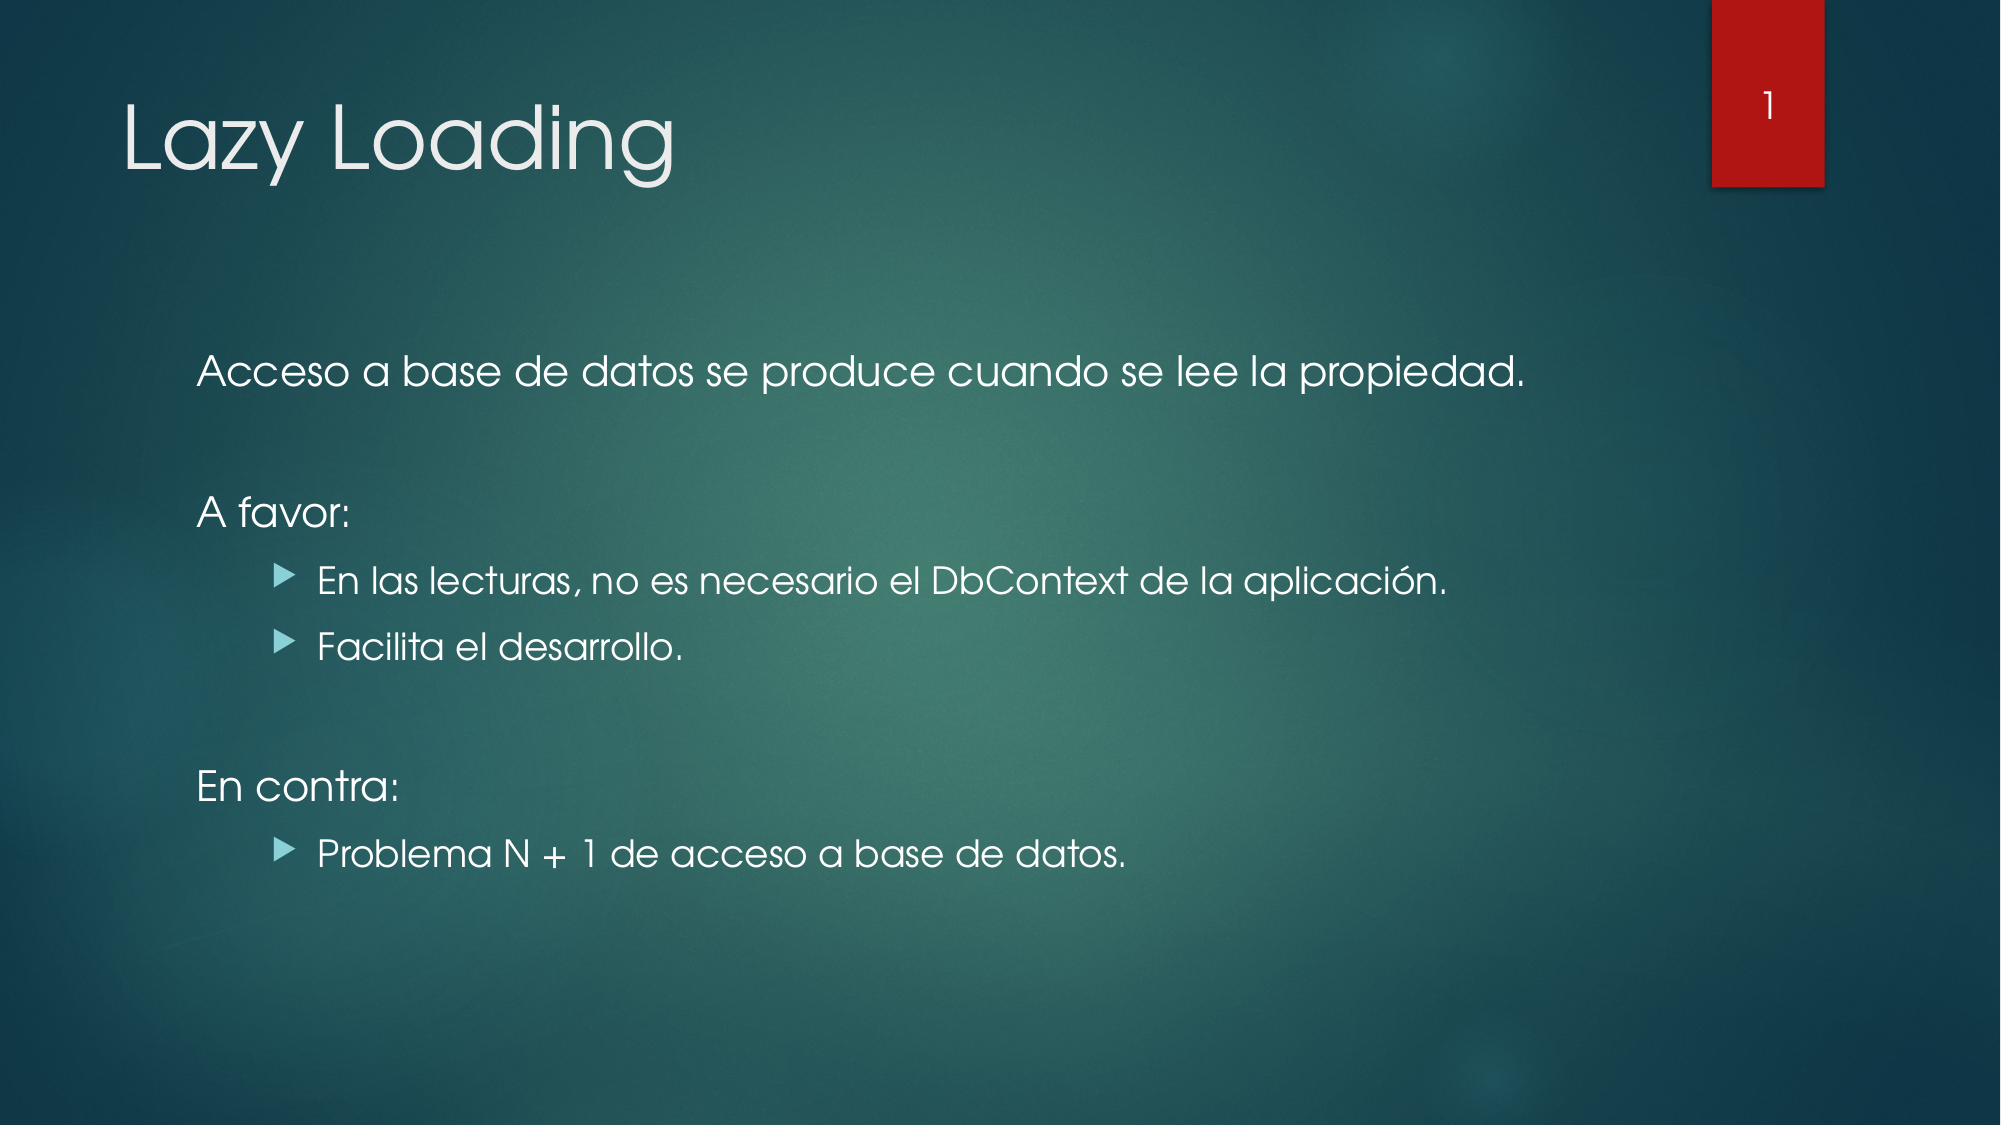

# Lazy Loading
1
Acceso a base de datos se produce cuando se lee la propiedad.

A favor:
En las lecturas, no es necesario el DbContext de la aplicación.
Facilita el desarrollo.

En contra:
Problema N + 1 de acceso a base de datos.